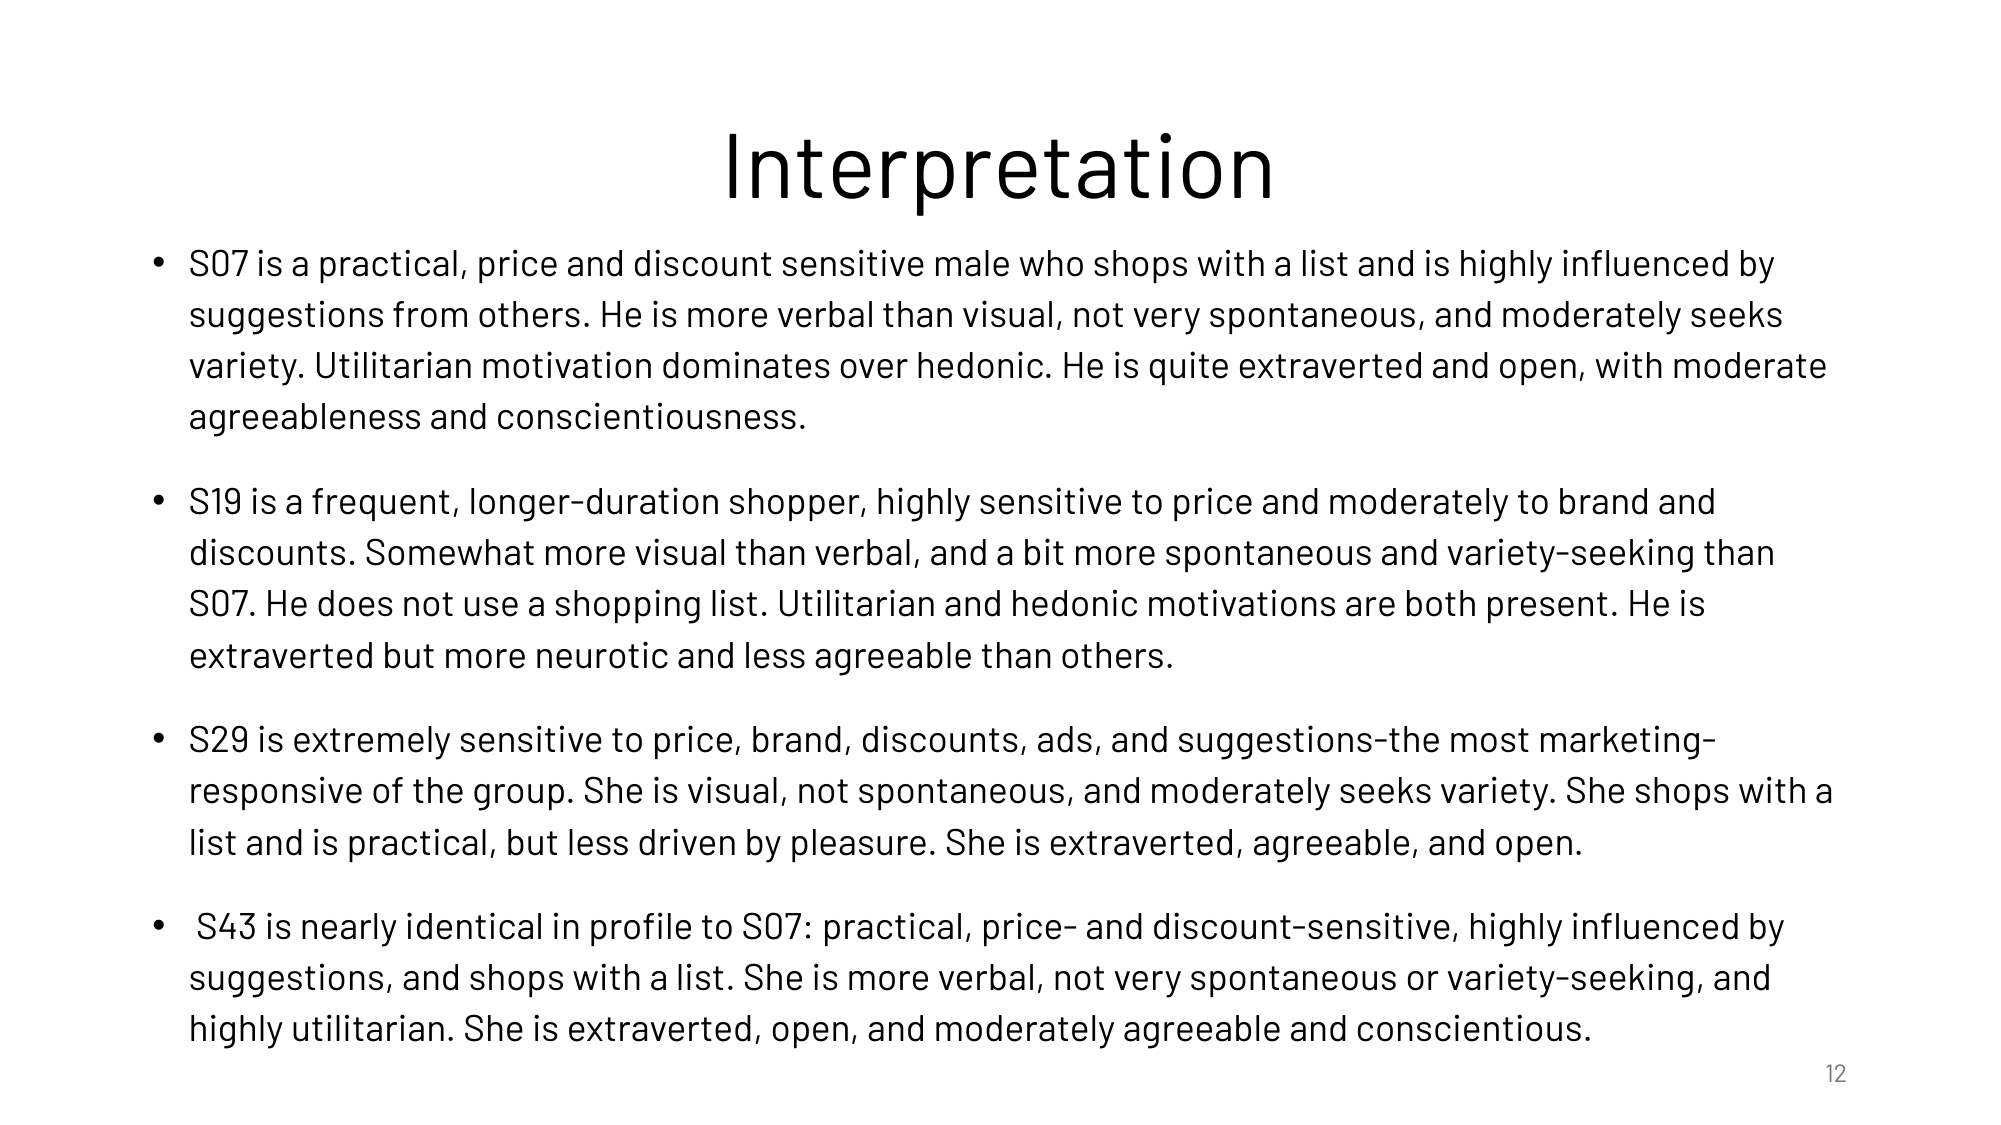

# Interpretation
S07 is a practical, price and discount sensitive male who shops with a list and is highly influenced by suggestions from others. He is more verbal than visual, not very spontaneous, and moderately seeks variety. Utilitarian motivation dominates over hedonic. He is quite extraverted and open, with moderate agreeableness and conscientiousness.
S19 is a frequent, longer-duration shopper, highly sensitive to price and moderately to brand and discounts. Somewhat more visual than verbal, and a bit more spontaneous and variety-seeking than S07. He does not use a shopping list. Utilitarian and hedonic motivations are both present. He is extraverted but more neurotic and less agreeable than others.
S29 is extremely sensitive to price, brand, discounts, ads, and suggestions-the most marketing-responsive of the group. She is visual, not spontaneous, and moderately seeks variety. She shops with a list and is practical, but less driven by pleasure. She is extraverted, agreeable, and open.
 S43 is nearly identical in profile to S07: practical, price- and discount-sensitive, highly influenced by suggestions, and shops with a list. She is more verbal, not very spontaneous or variety-seeking, and highly utilitarian. She is extraverted, open, and moderately agreeable and conscientious.

12